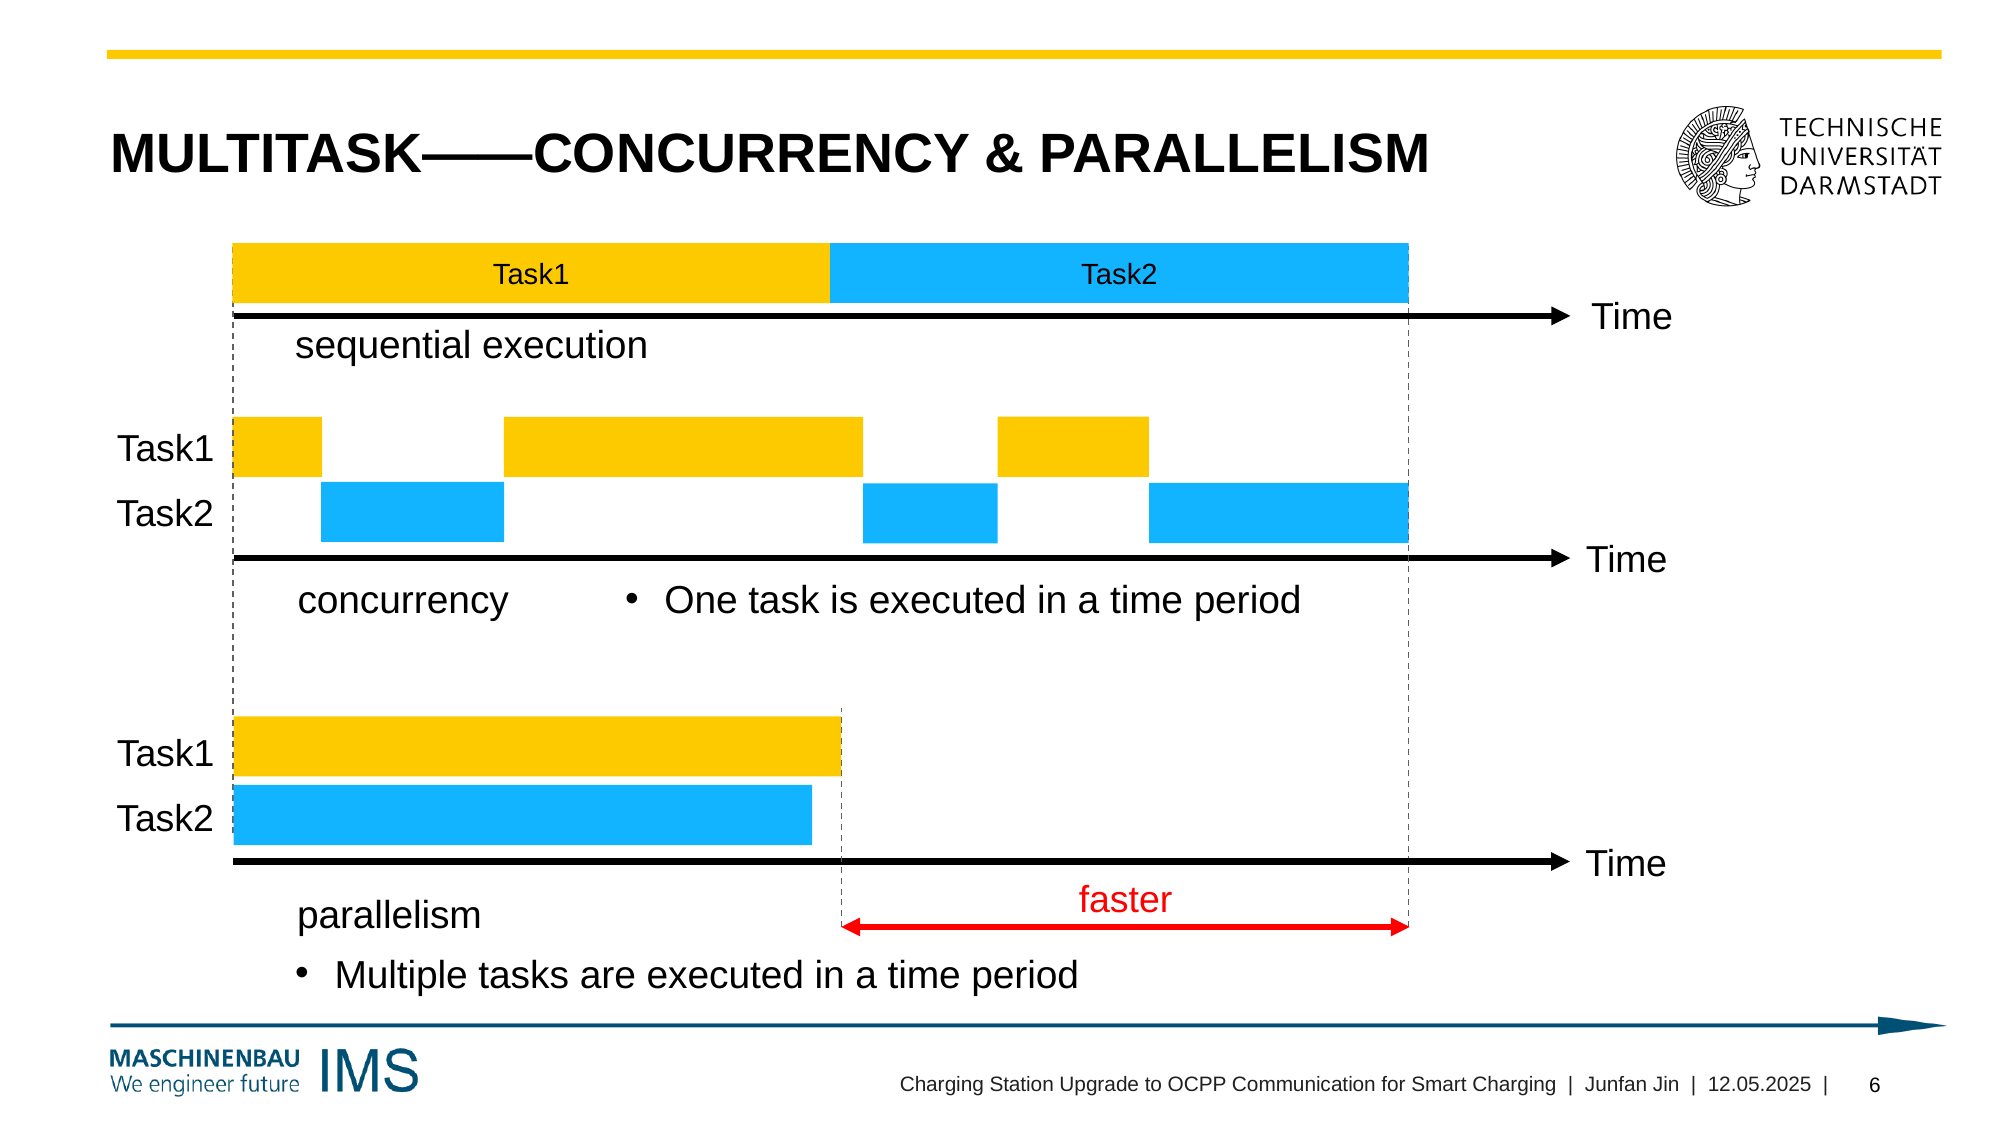

# multitask——concurrency & Parallelism
Task1
Task2
Time
sequential execution
Task1

Task2

Time
concurrency
One task is executed in a time period

Task1

Task2
Time
faster
parallelism
Multiple tasks are executed in a time period
Charging Station Upgrade to OCPP Communication for Smart Charging  |  Junfan Jin  |  12.05.2025  |
6